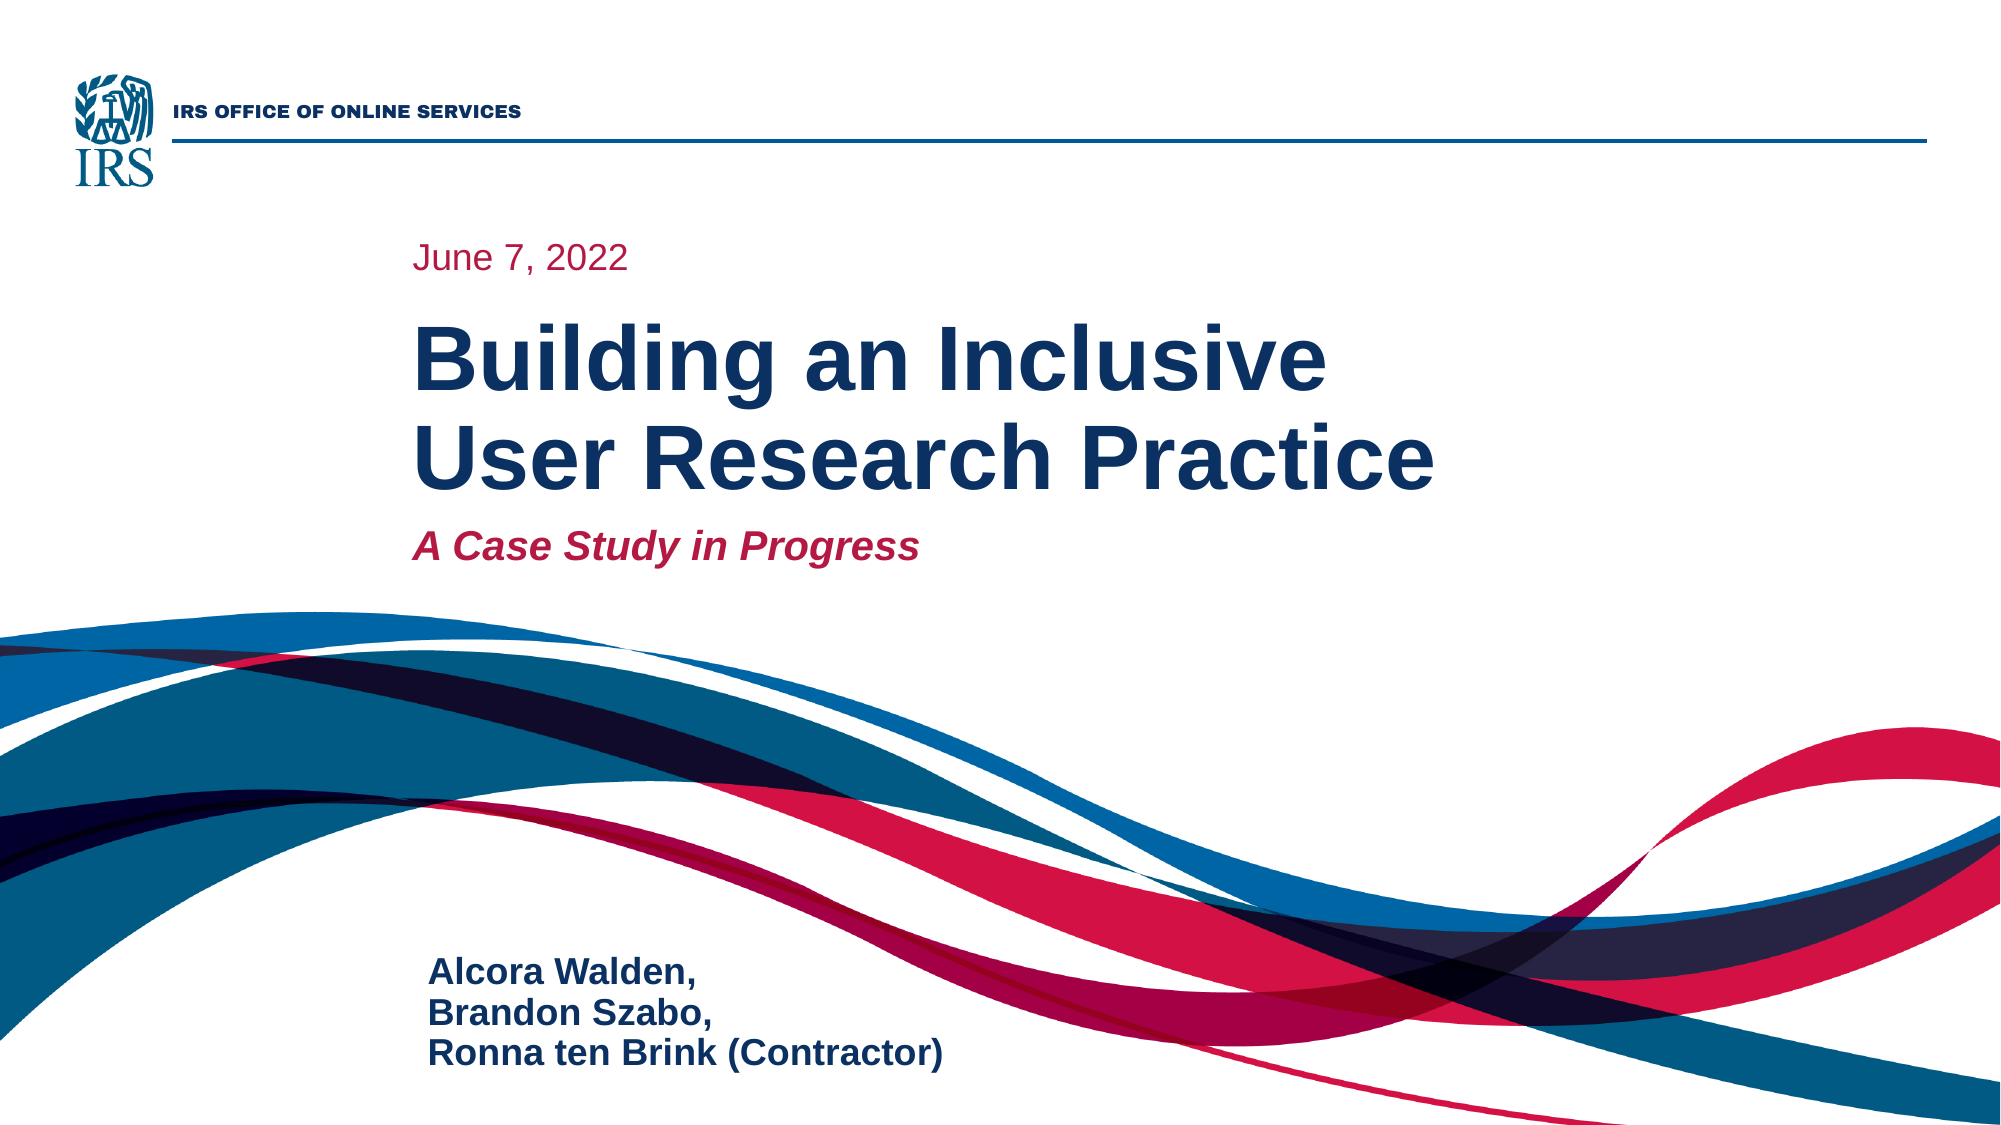

IRS OFFICE OF ONLINE SERVICES
June 7, 2022
# Building an Inclusive User Research Practice
A Case Study in Progress
Alcora Walden,
Brandon Szabo,
Ronna ten Brink (Contractor)